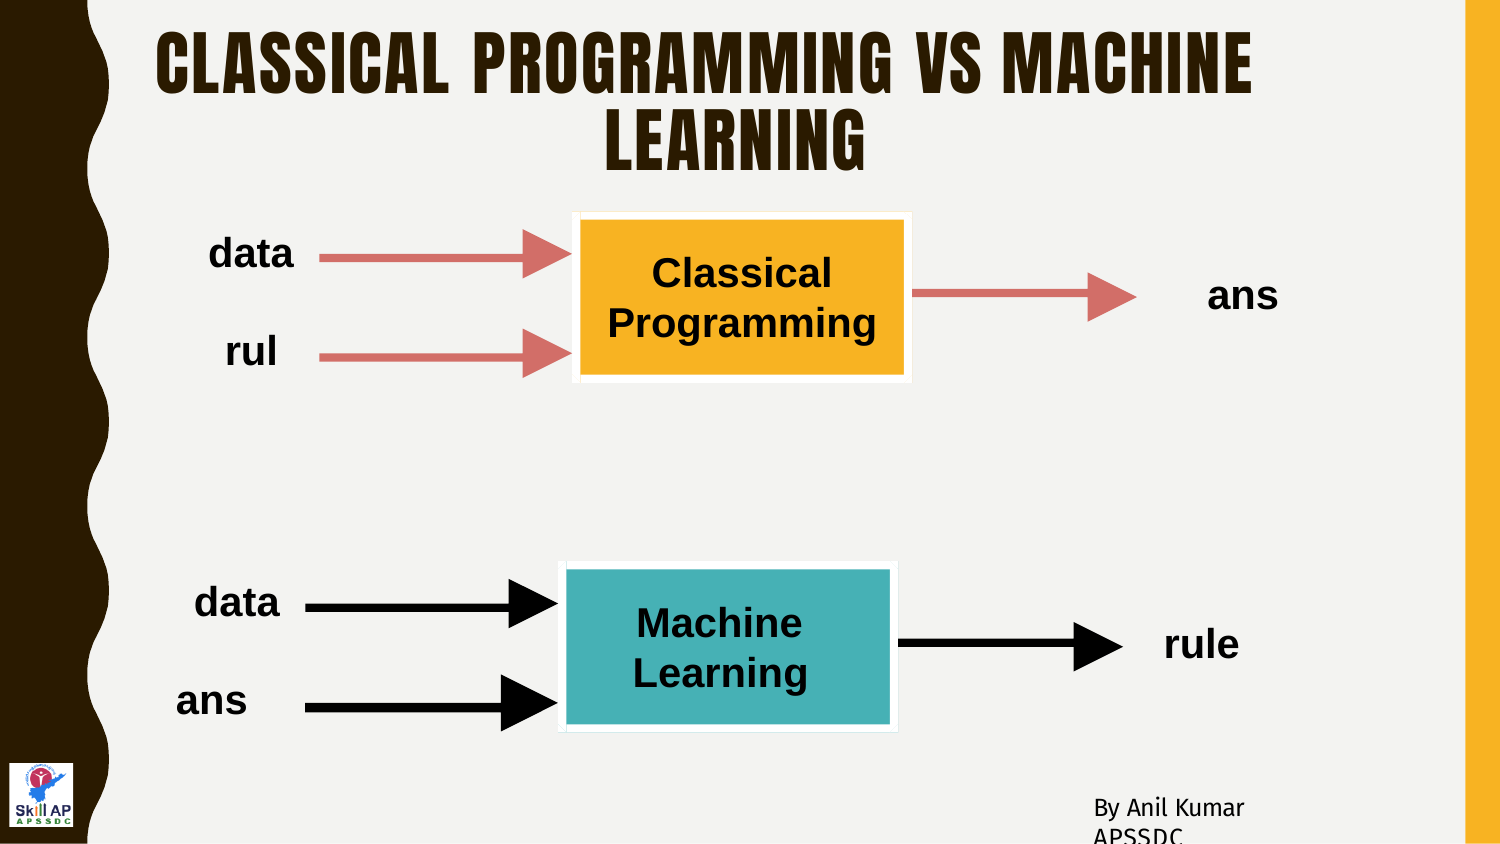

# CLASSICAL PROGRAMMING VS MACHINE  LEARNING

Classical
Programming
data

ans
rul

Machine  Learning
data

rule
ans

By Anil Kumar APSSDC
37